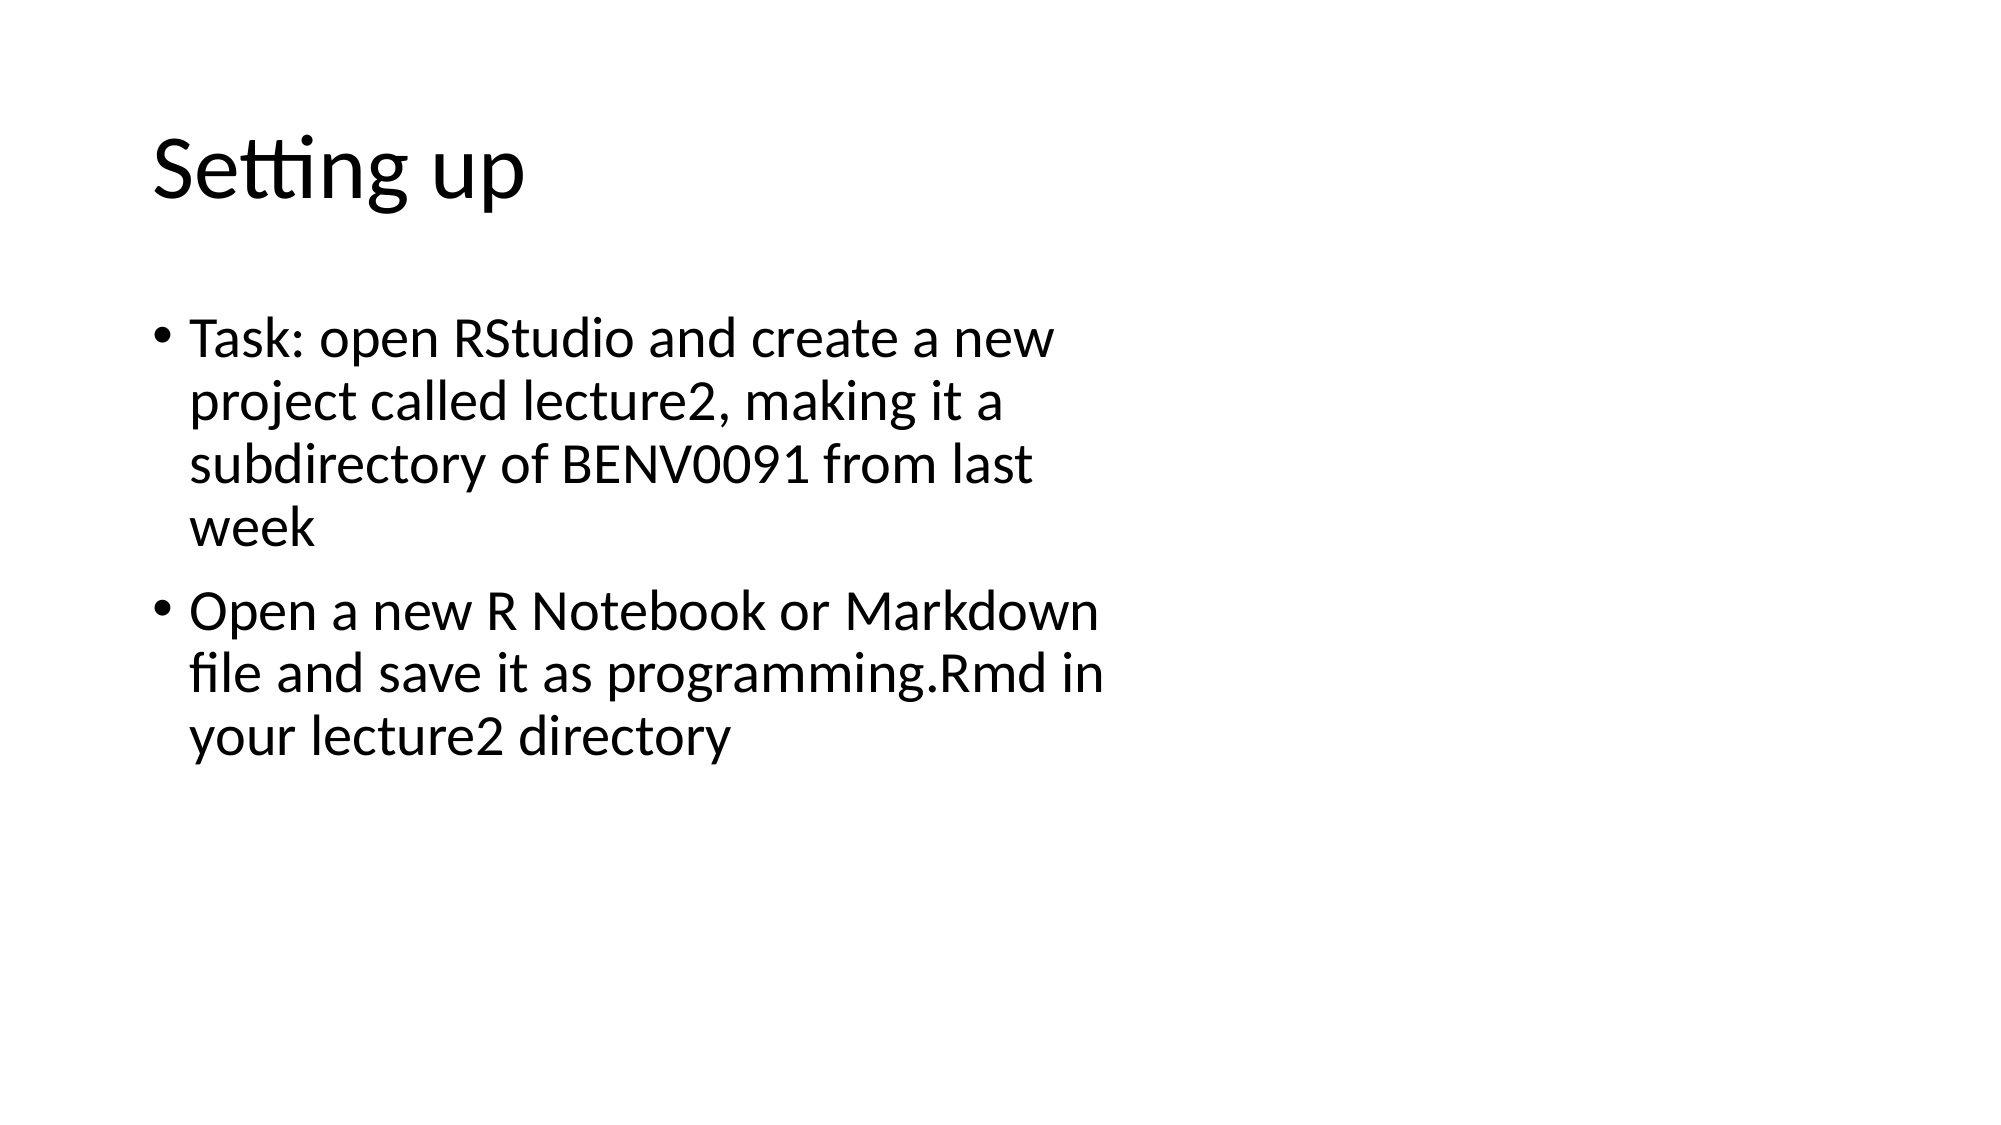

# Setting up
Task: open RStudio and create a new project called lecture2, making it a subdirectory of BENV0091 from last week
Open a new R Notebook or Markdown file and save it as programming.Rmd in your lecture2 directory